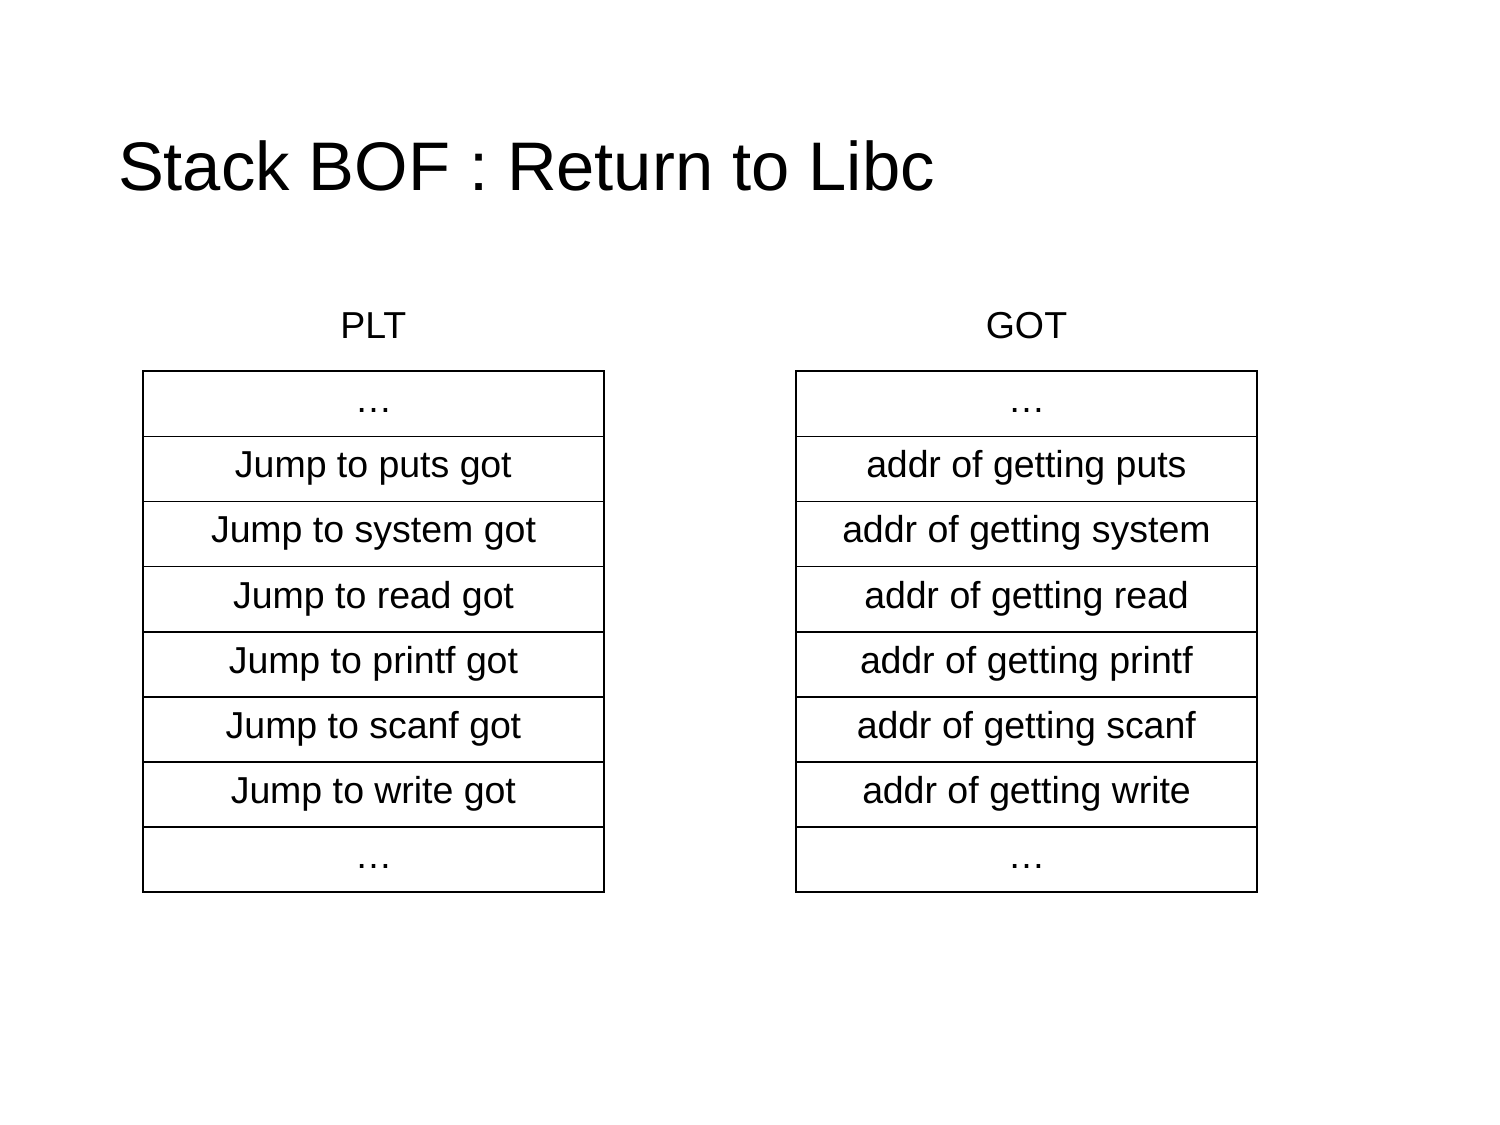

# Stack BOF : Return to Libc
PLT
GOT
| … |
| --- |
| Jump to puts got |
| Jump to system got |
| Jump to read got |
| Jump to printf got |
| Jump to scanf got |
| Jump to write got |
| … |
| … |
| --- |
| addr of getting puts |
| addr of getting system |
| addr of getting read |
| addr of getting printf |
| addr of getting scanf |
| addr of getting write |
| … |